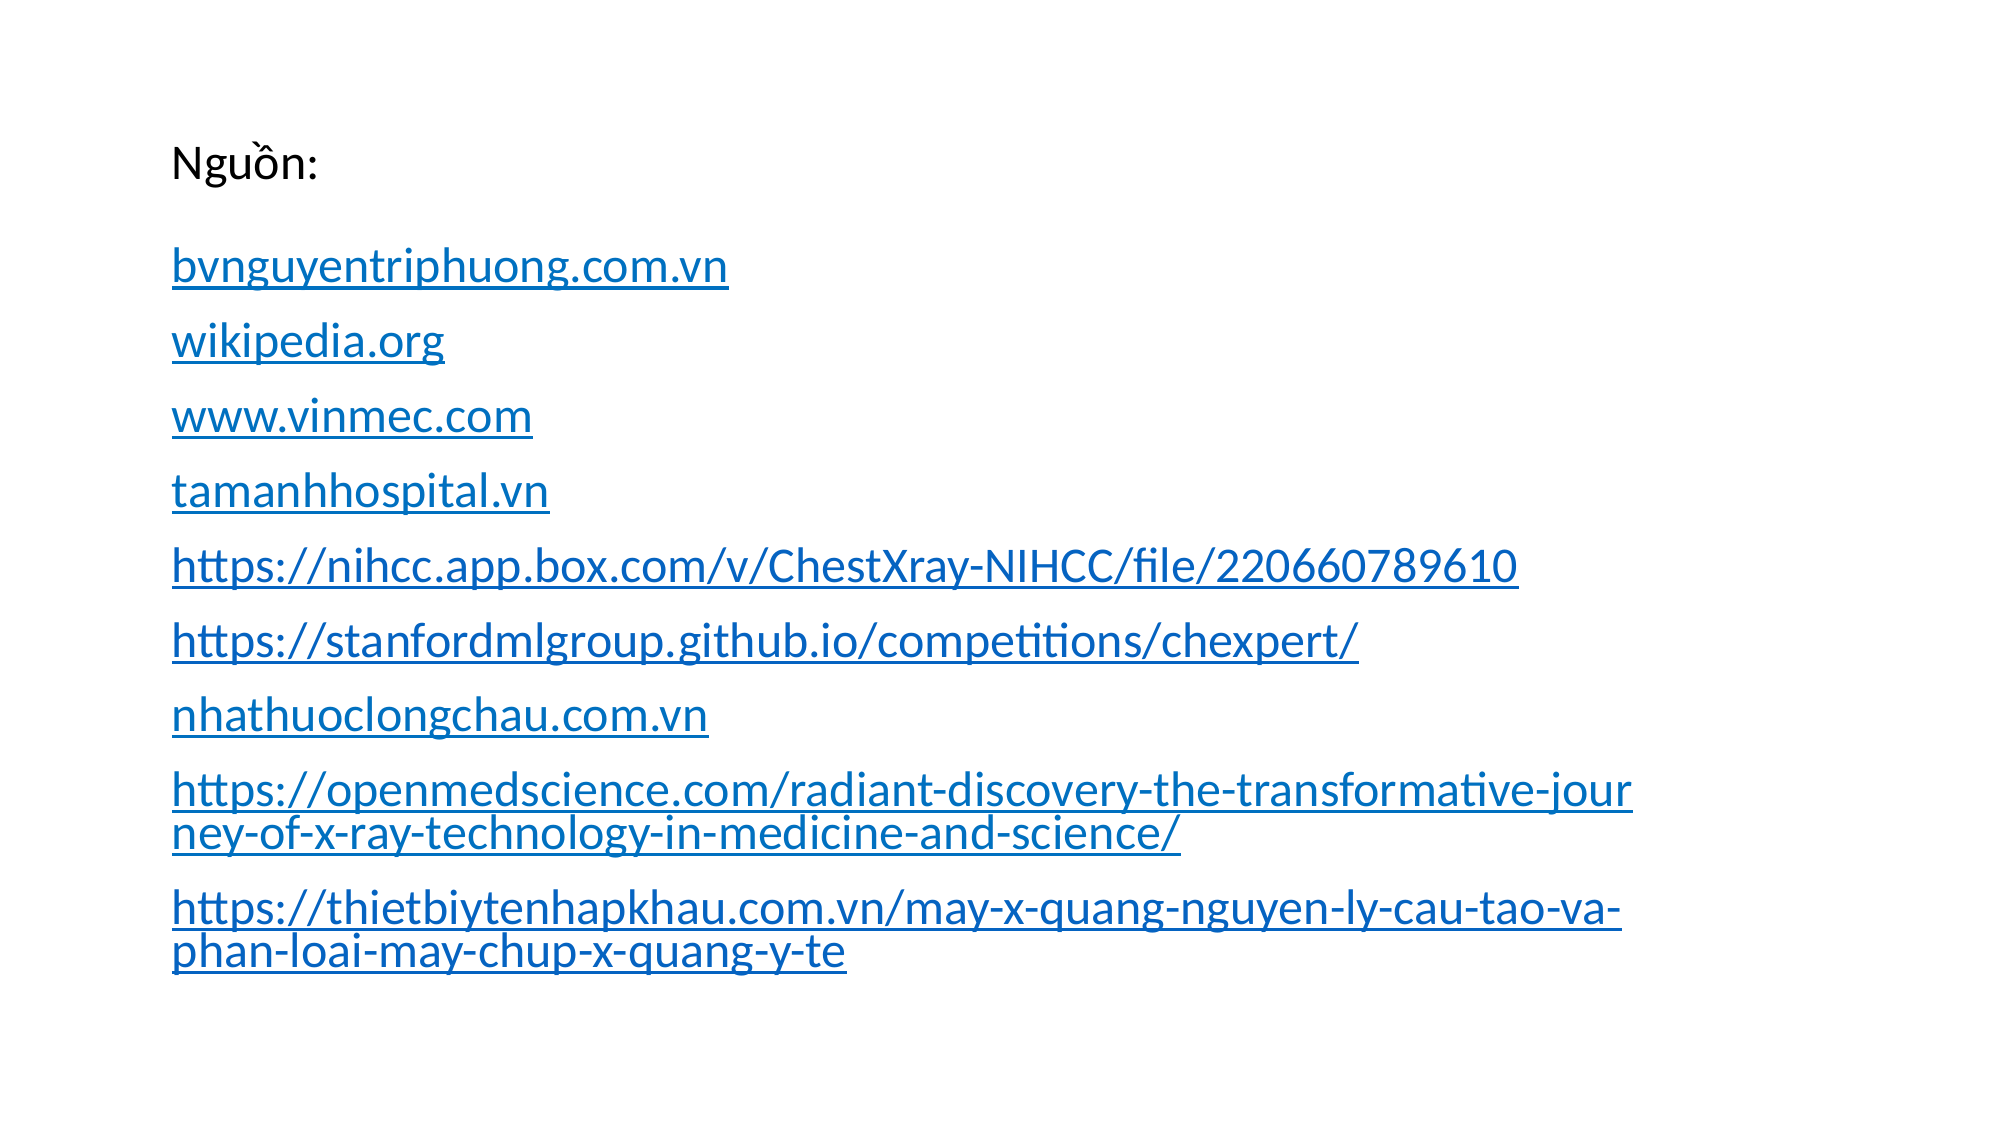

# Nguồn:
bvnguyentriphuong.com.vn
wikipedia.org
www.vinmec.com
tamanhhospital.vn
https://nihcc.app.box.com/v/ChestXray-NIHCC/file/220660789610
https://stanfordmlgroup.github.io/competitions/chexpert/
nhathuoclongchau.com.vn
https://openmedscience.com/radiant-discovery-the-transformative-journey-of-x-ray-technology-in-medicine-and-science/
https://thietbiytenhapkhau.com.vn/may-x-quang-nguyen-ly-cau-tao-va-phan-loai-may-chup-x-quang-y-te